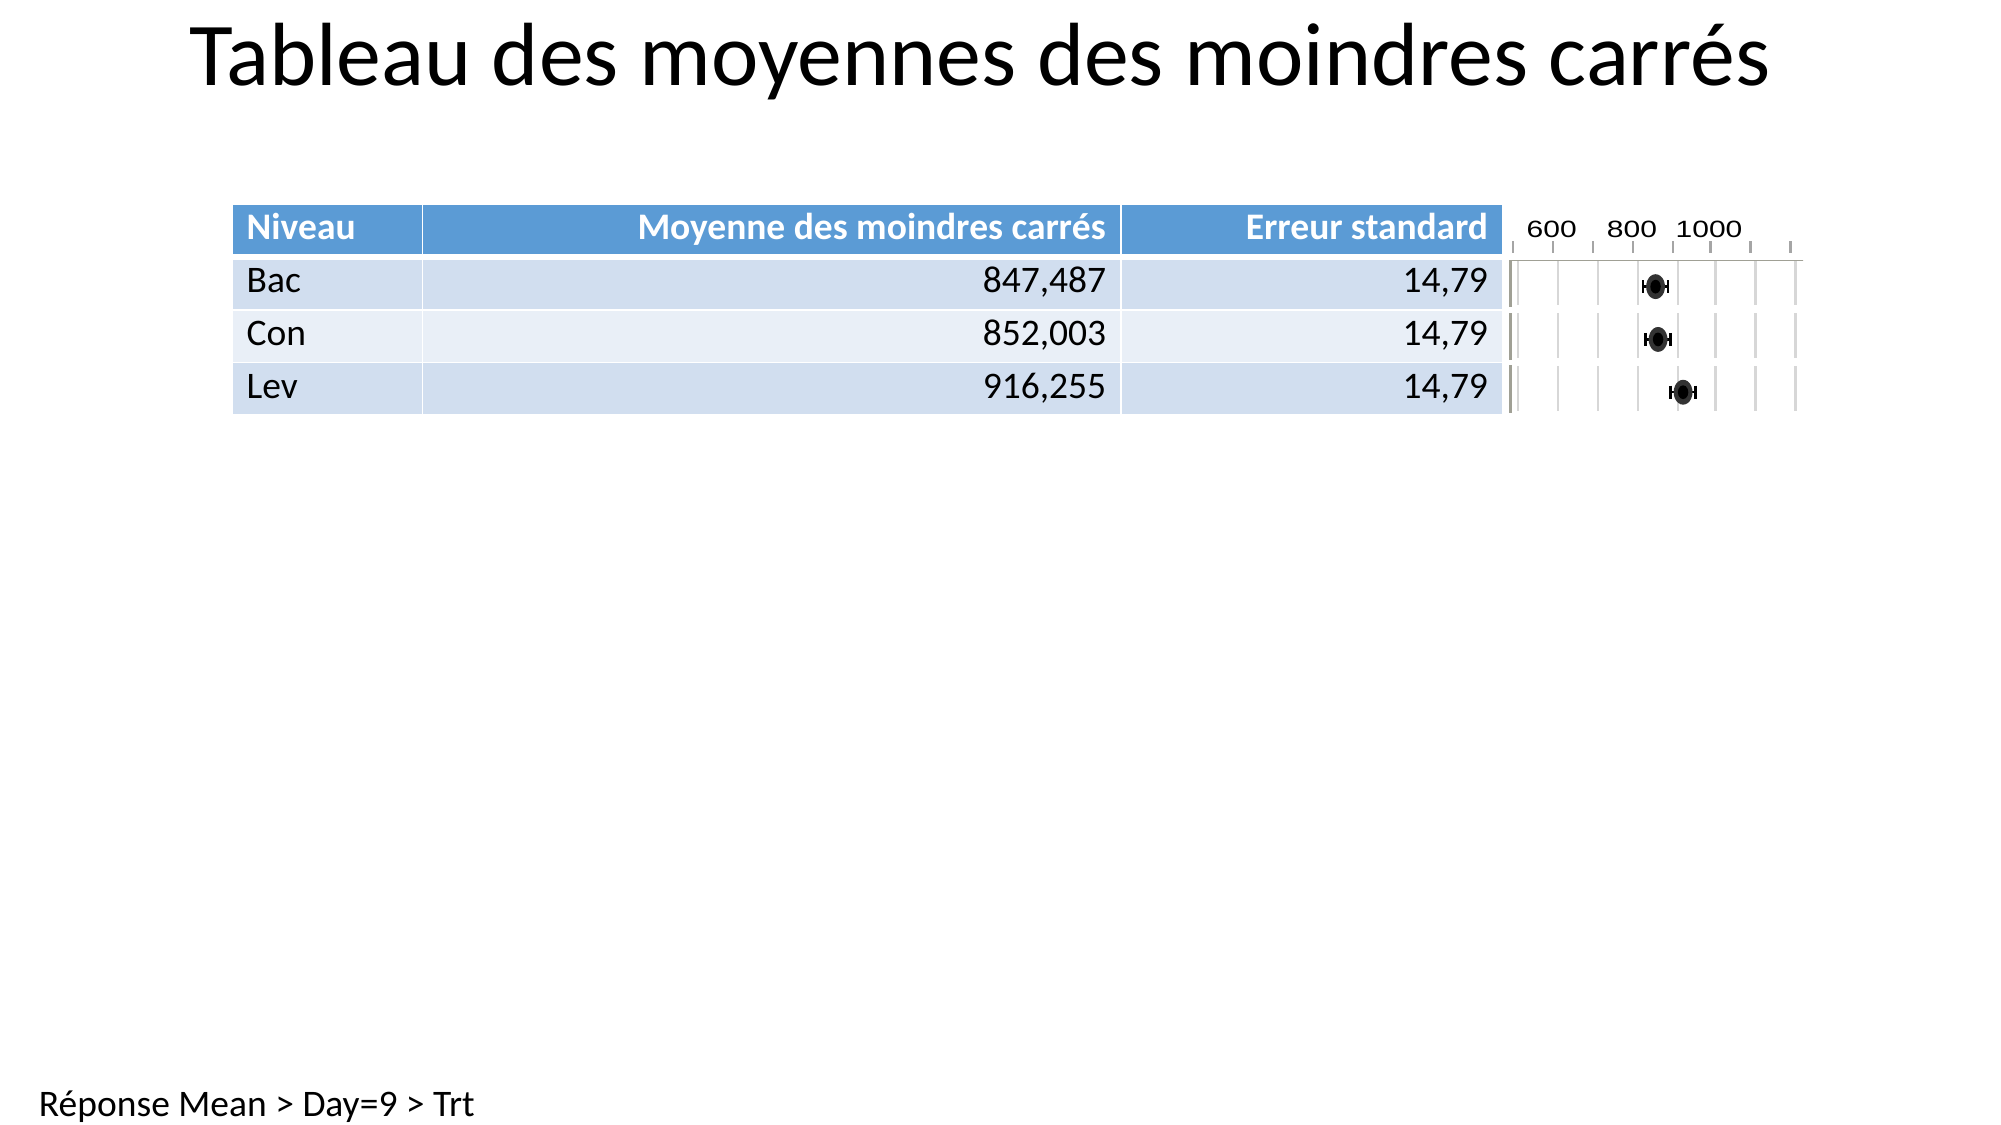

# Tableau des moyennes des moindres carrés
| Niveau | Moyenne des moindres carrés | Erreur standard |  |
| --- | --- | --- | --- |
| Bac | 847,487 | 14,79 |  |
| Con | 852,003 | 14,79 |  |
| Lev | 916,255 | 14,79 |  |
Réponse Mean > Day=9 > Trt